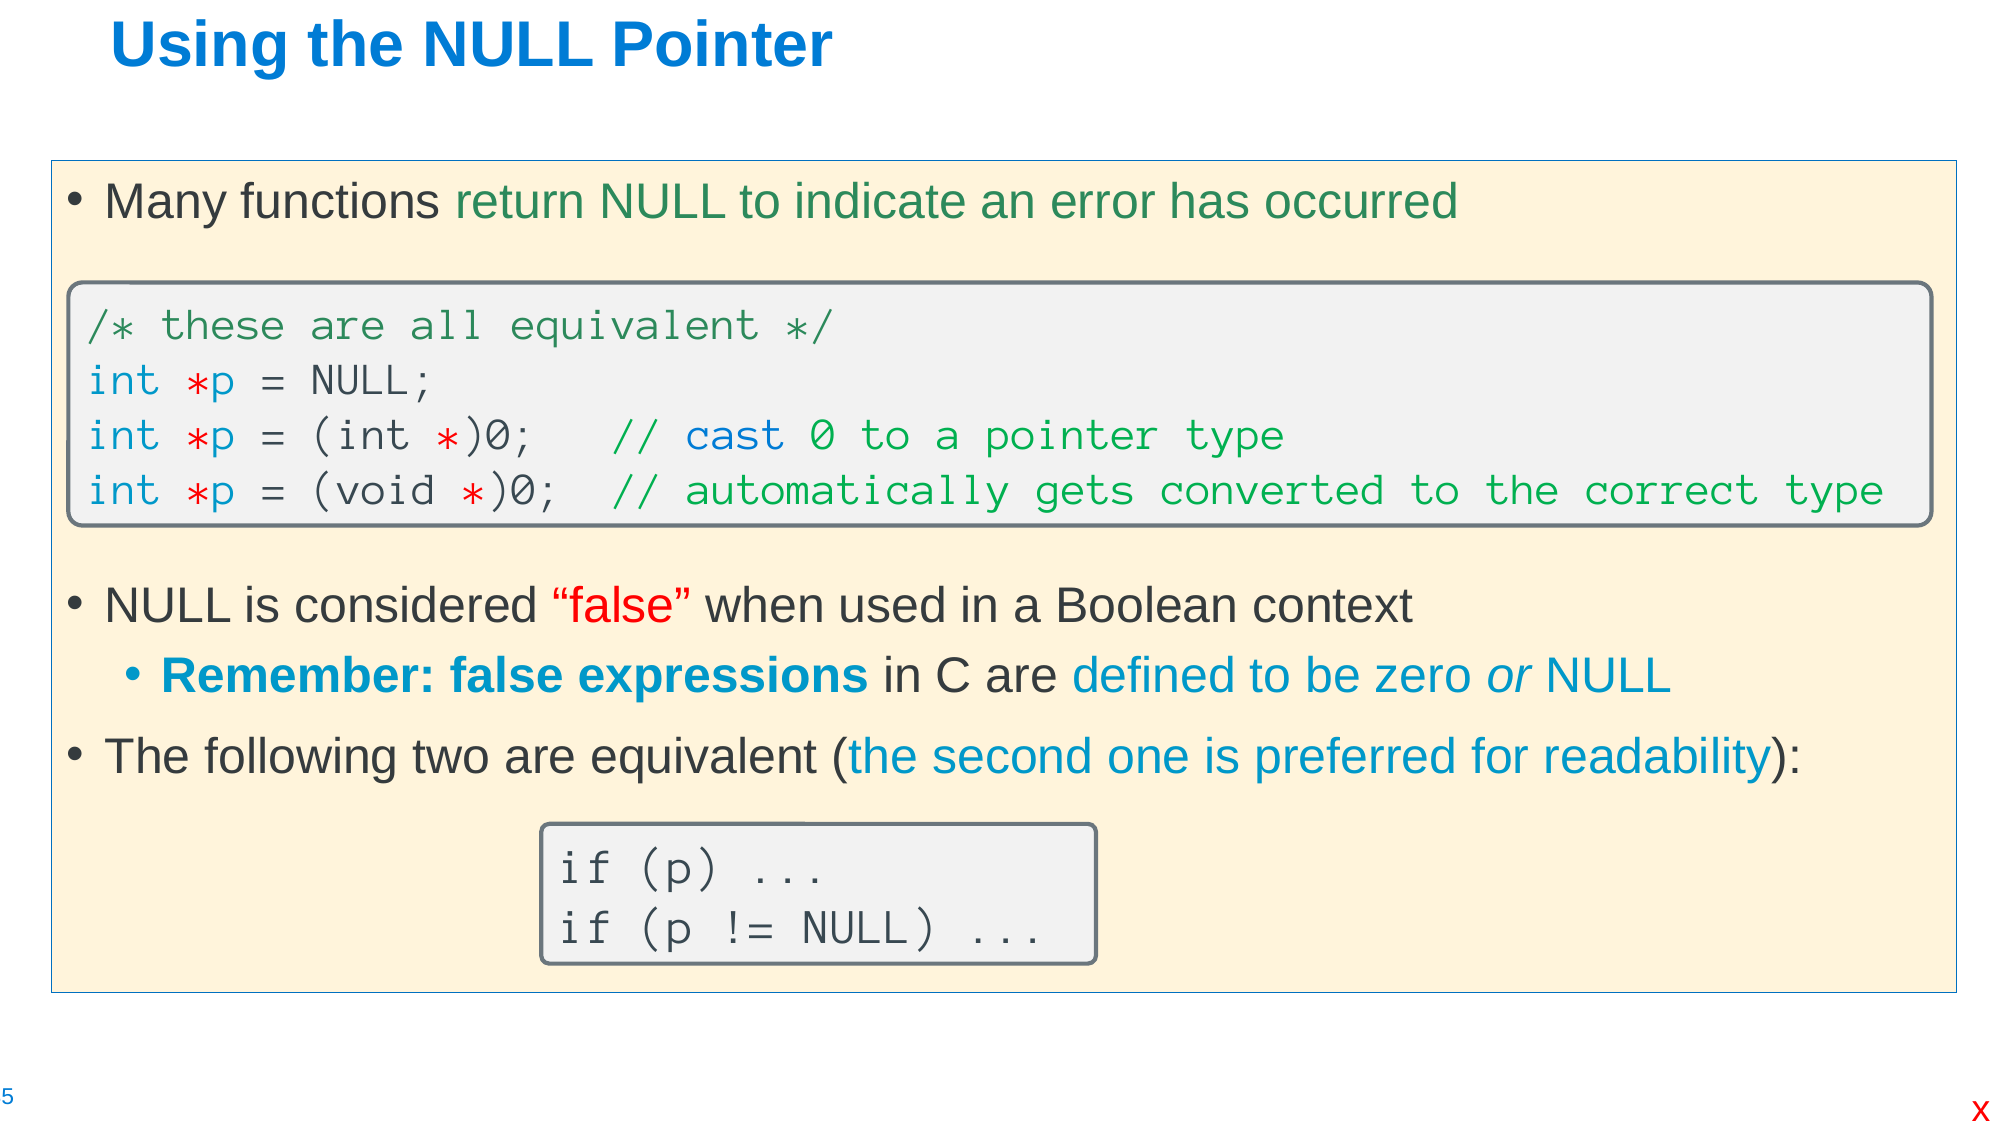

# Using the NULL Pointer
Many functions return NULL to indicate an error has occurred

NULL is considered “false” when used in a Boolean context
Remember: false expressions in C are defined to be zero or NULL
The following two are equivalent (the second one is preferred for readability):

/* these are all equivalent */
int *p = NULL;
int *p = (int *)0;   // cast 0 to a pointer type
int *p = (void *)0;  // automatically gets converted to the correct type
if (p) ...
if (p != NULL) ...
x